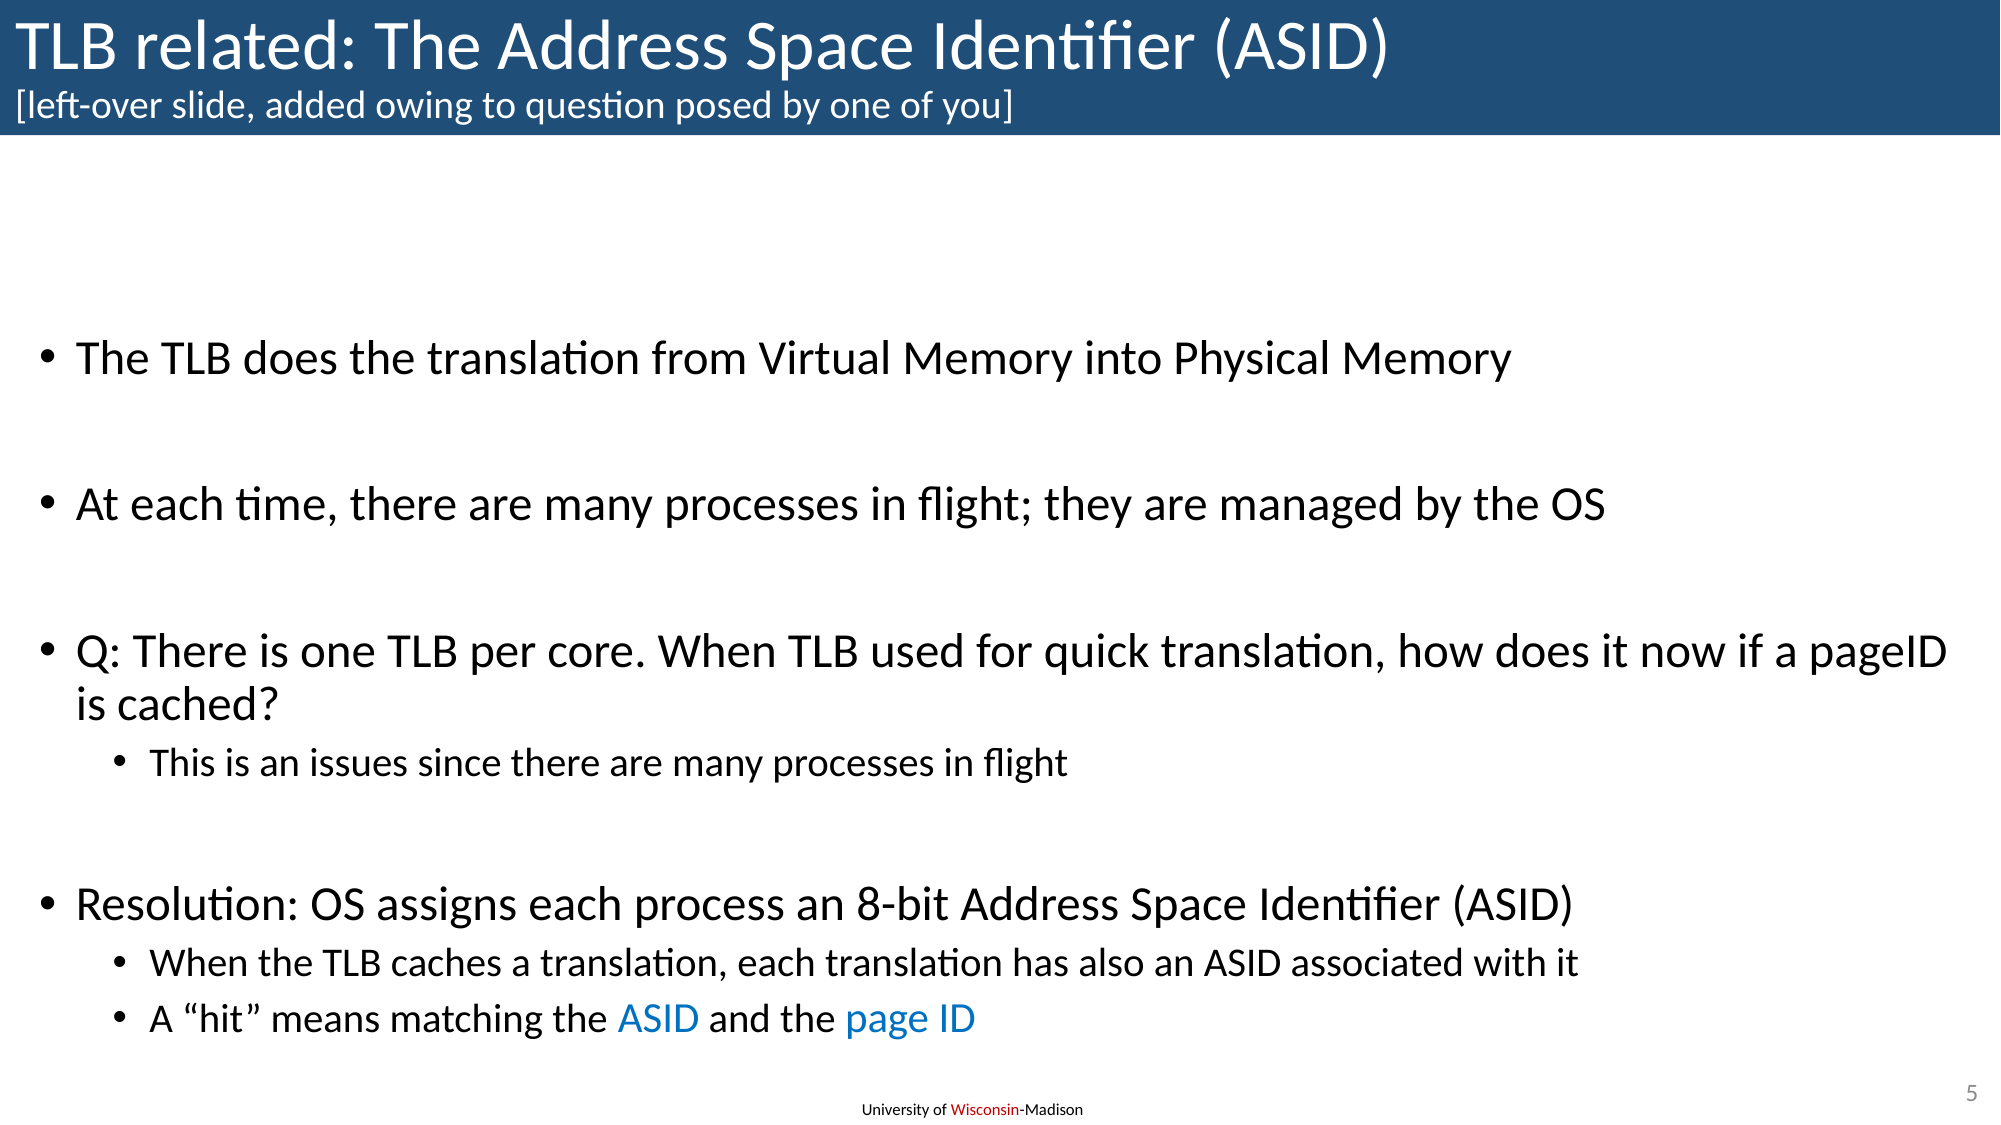

# TLB related: The Address Space Identifier (ASID) [left-over slide, added owing to question posed by one of you]

The TLB does the translation from Virtual Memory into Physical Memory

At each time, there are many processes in flight; they are managed by the OS

Q: There is one TLB per core. When TLB used for quick translation, how does it now if a pageID is cached?
This is an issues since there are many processes in flight

Resolution: OS assigns each process an 8-bit Address Space Identifier (ASID)
When the TLB caches a translation, each translation has also an ASID associated with it
A “hit” means matching the ASID and the page ID
5